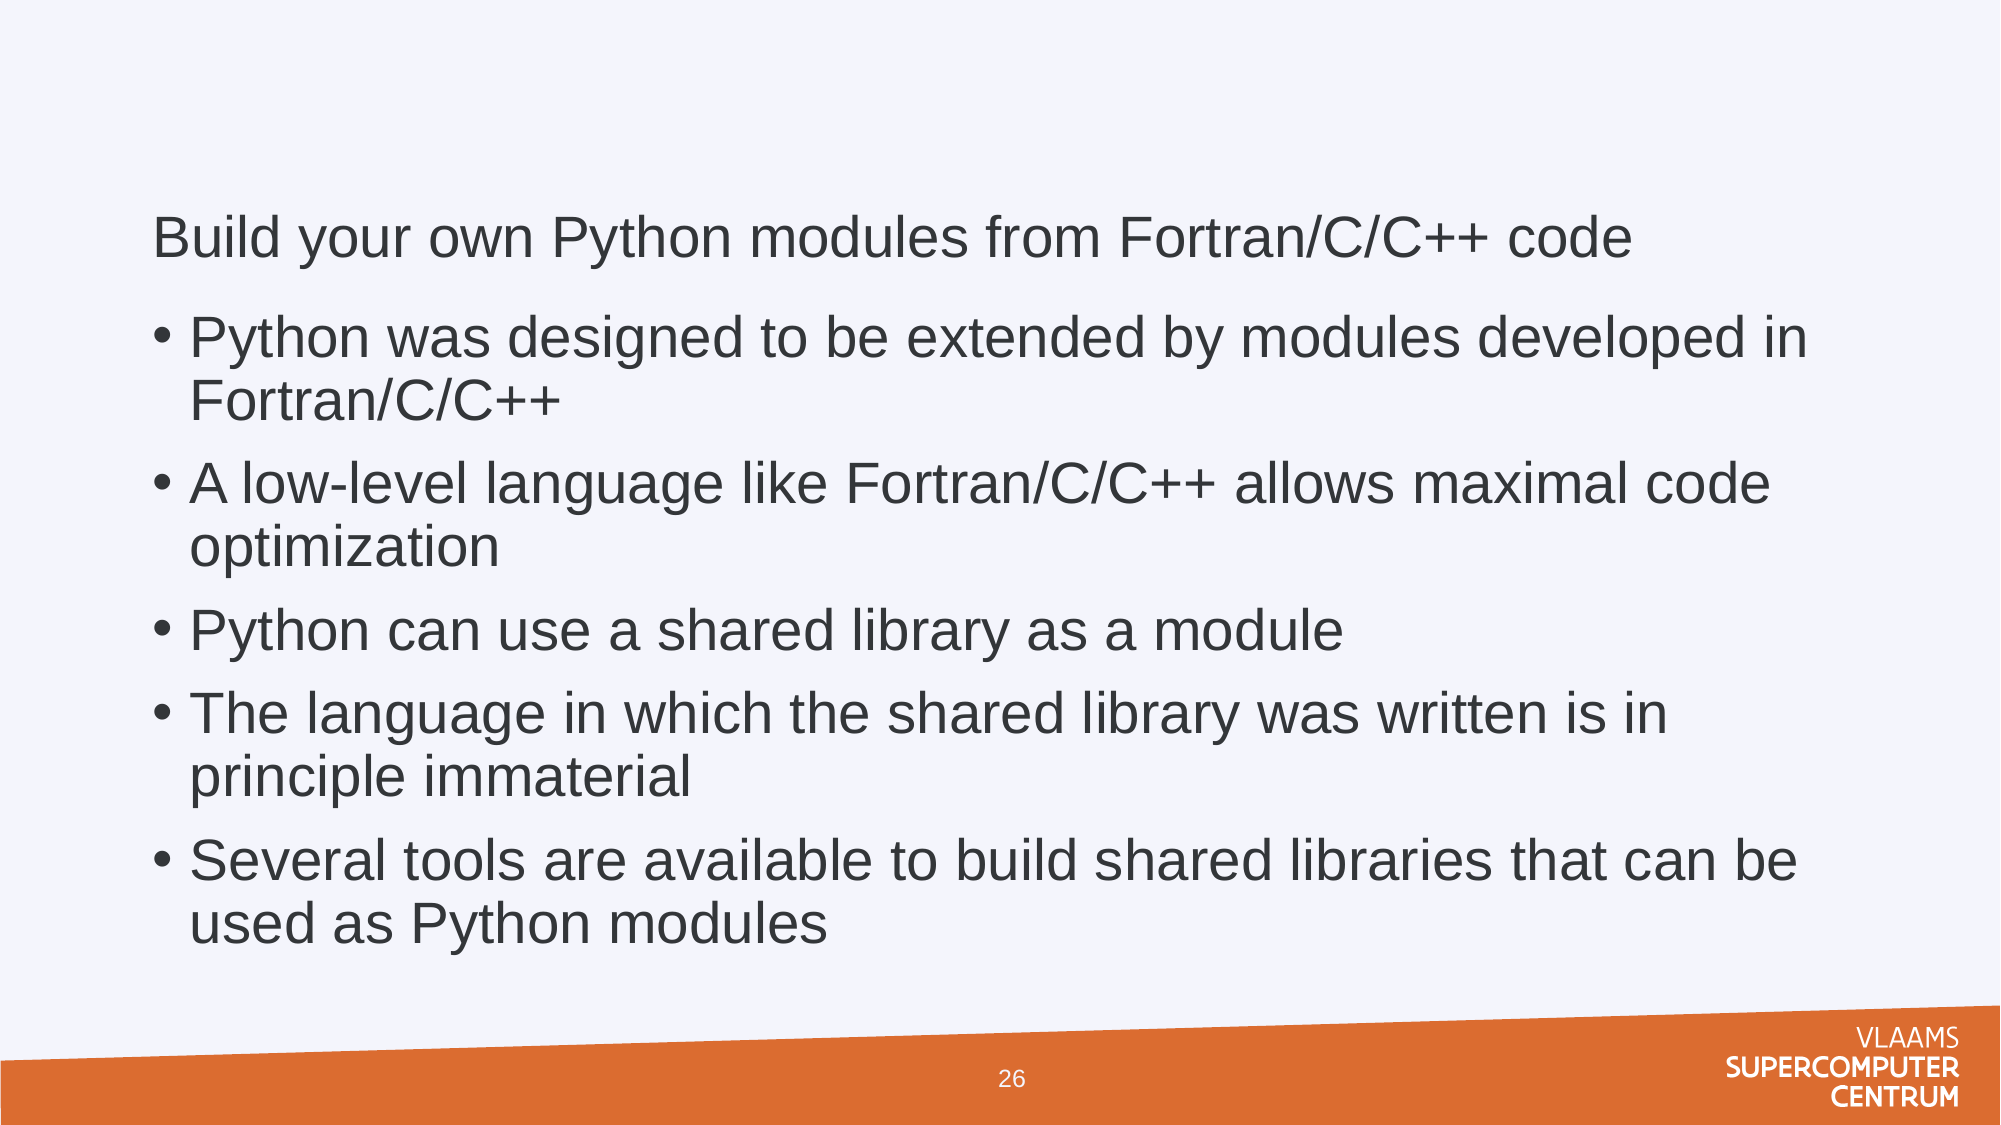

# Build your own Python modules from Fortran/C/C++ code
Python was designed to be extended by modules developed in Fortran/C/C++
A low-level language like Fortran/C/C++ allows maximal code optimization
Python can use a shared library as a module
The language in which the shared library was written is in principle immaterial
Several tools are available to build shared libraries that can be used as Python modules

26